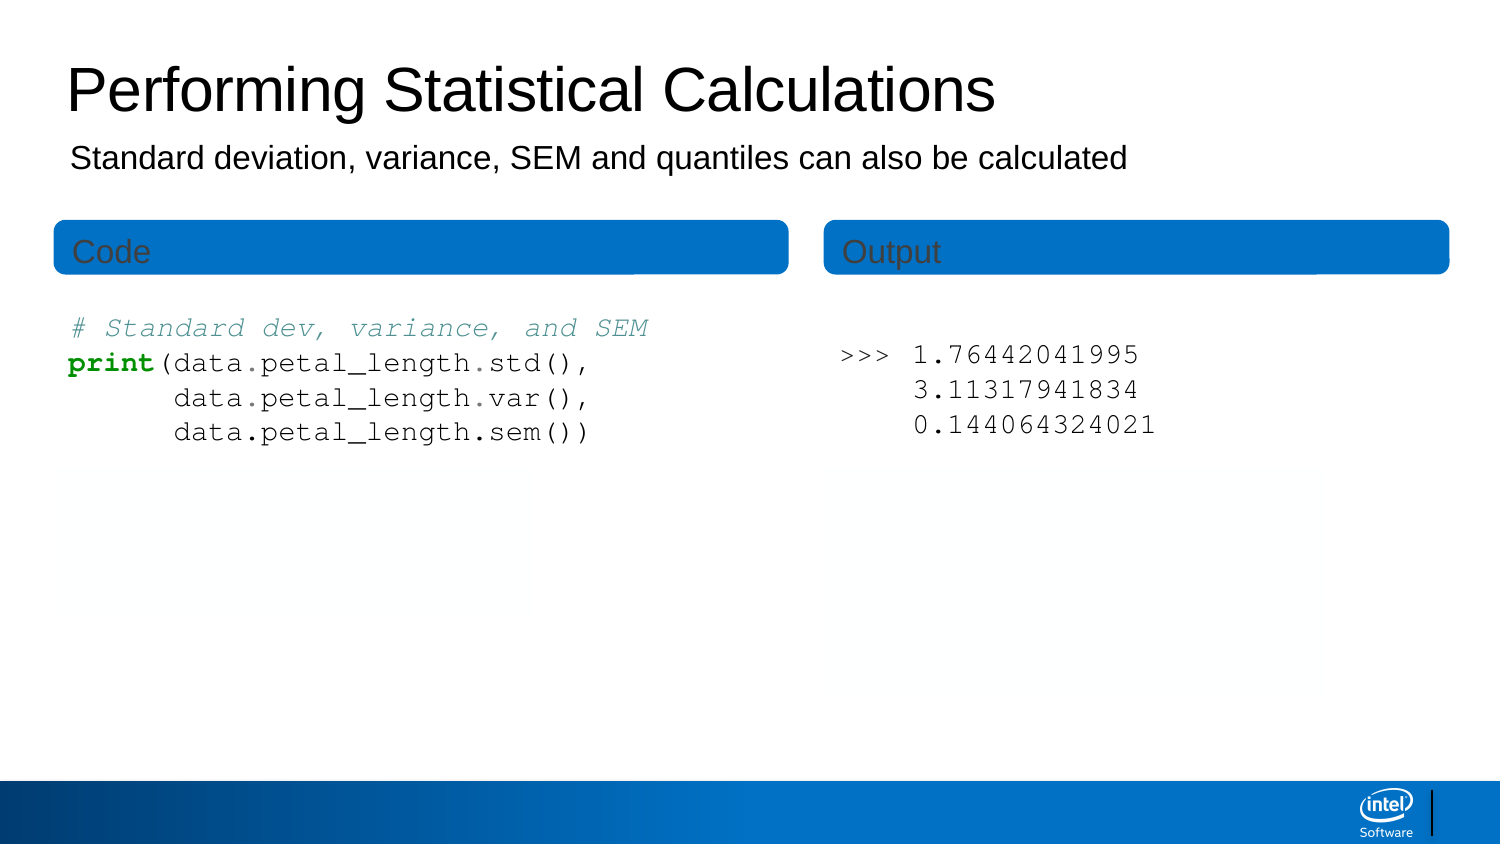

Performing Statistical Calculations
Standard deviation, variance, SEM and quantiles can also be calculated
Code
Output
# Standard dev, variance, and SEM print(data.petal_length.std(),
      data.petal_length.var(),
      data.petal_length.sem())

# As well as quantiles
print(data.quantile(0))
>>>	1.76442041995
	3.11317941834
	0.144064324021
>>>	sepal_length 4.3
	sepal_width 2.0
	petal_length 1.0
	petal_width 0.1
	Name: 0, dtype: float64